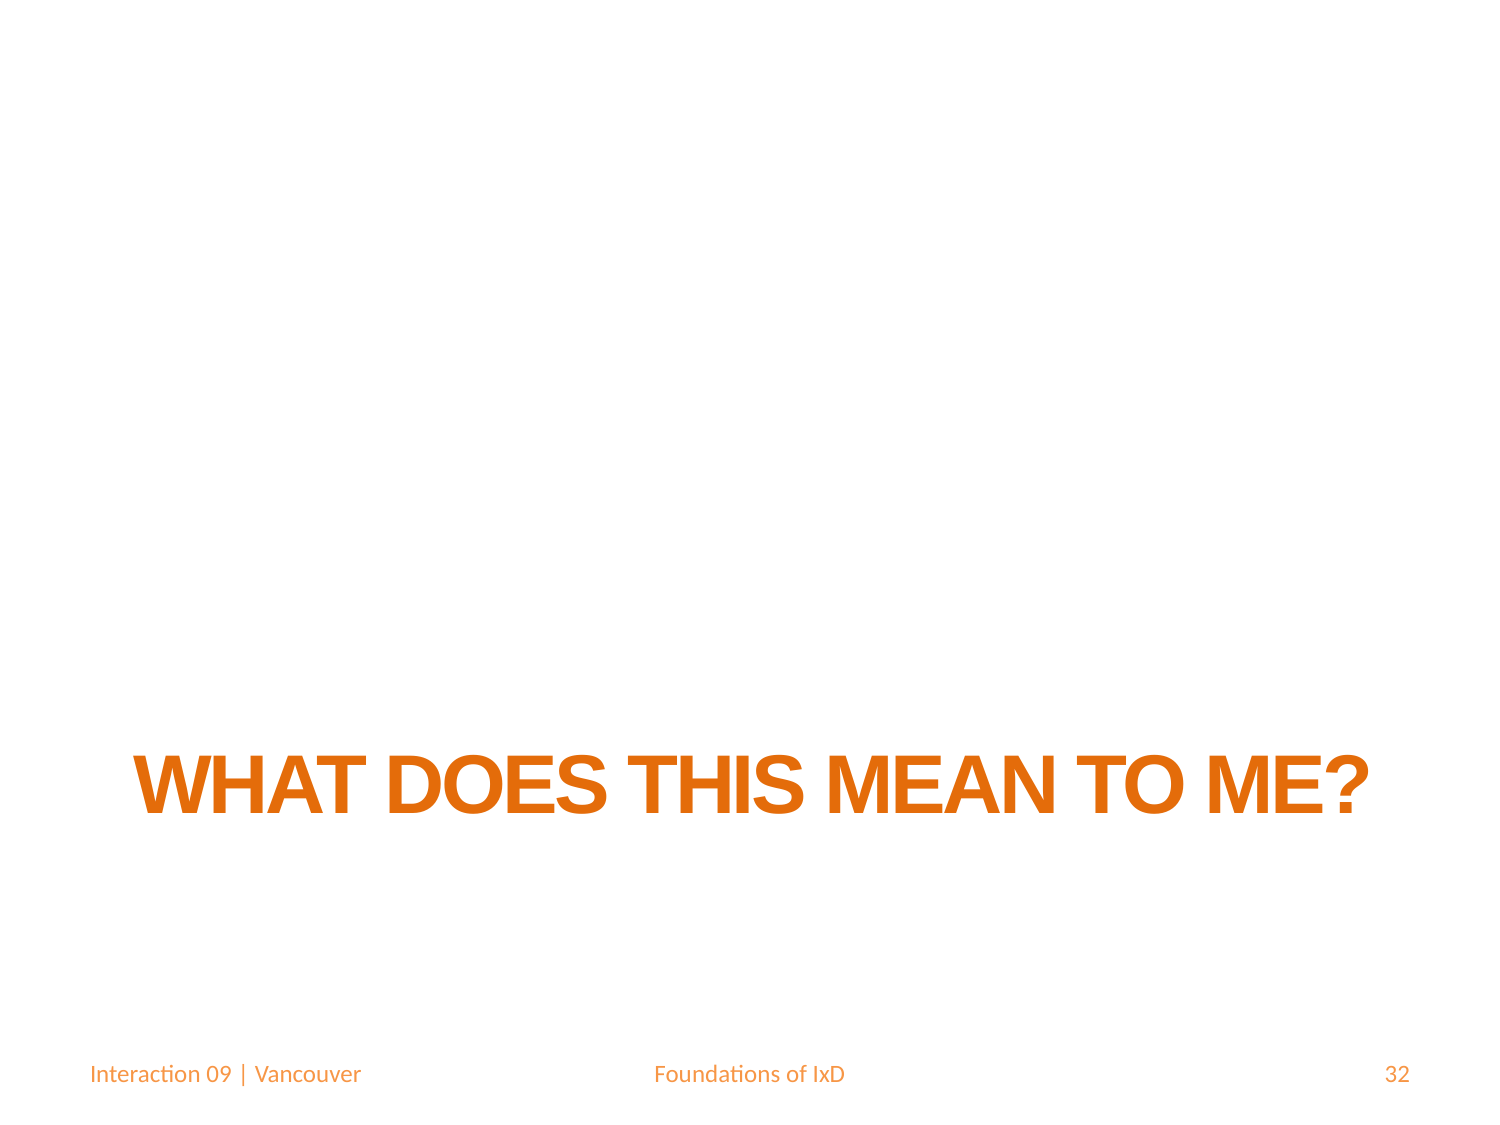

# What does this mean to me?
Interaction 09 | Vancouver
Foundations of IxD
32